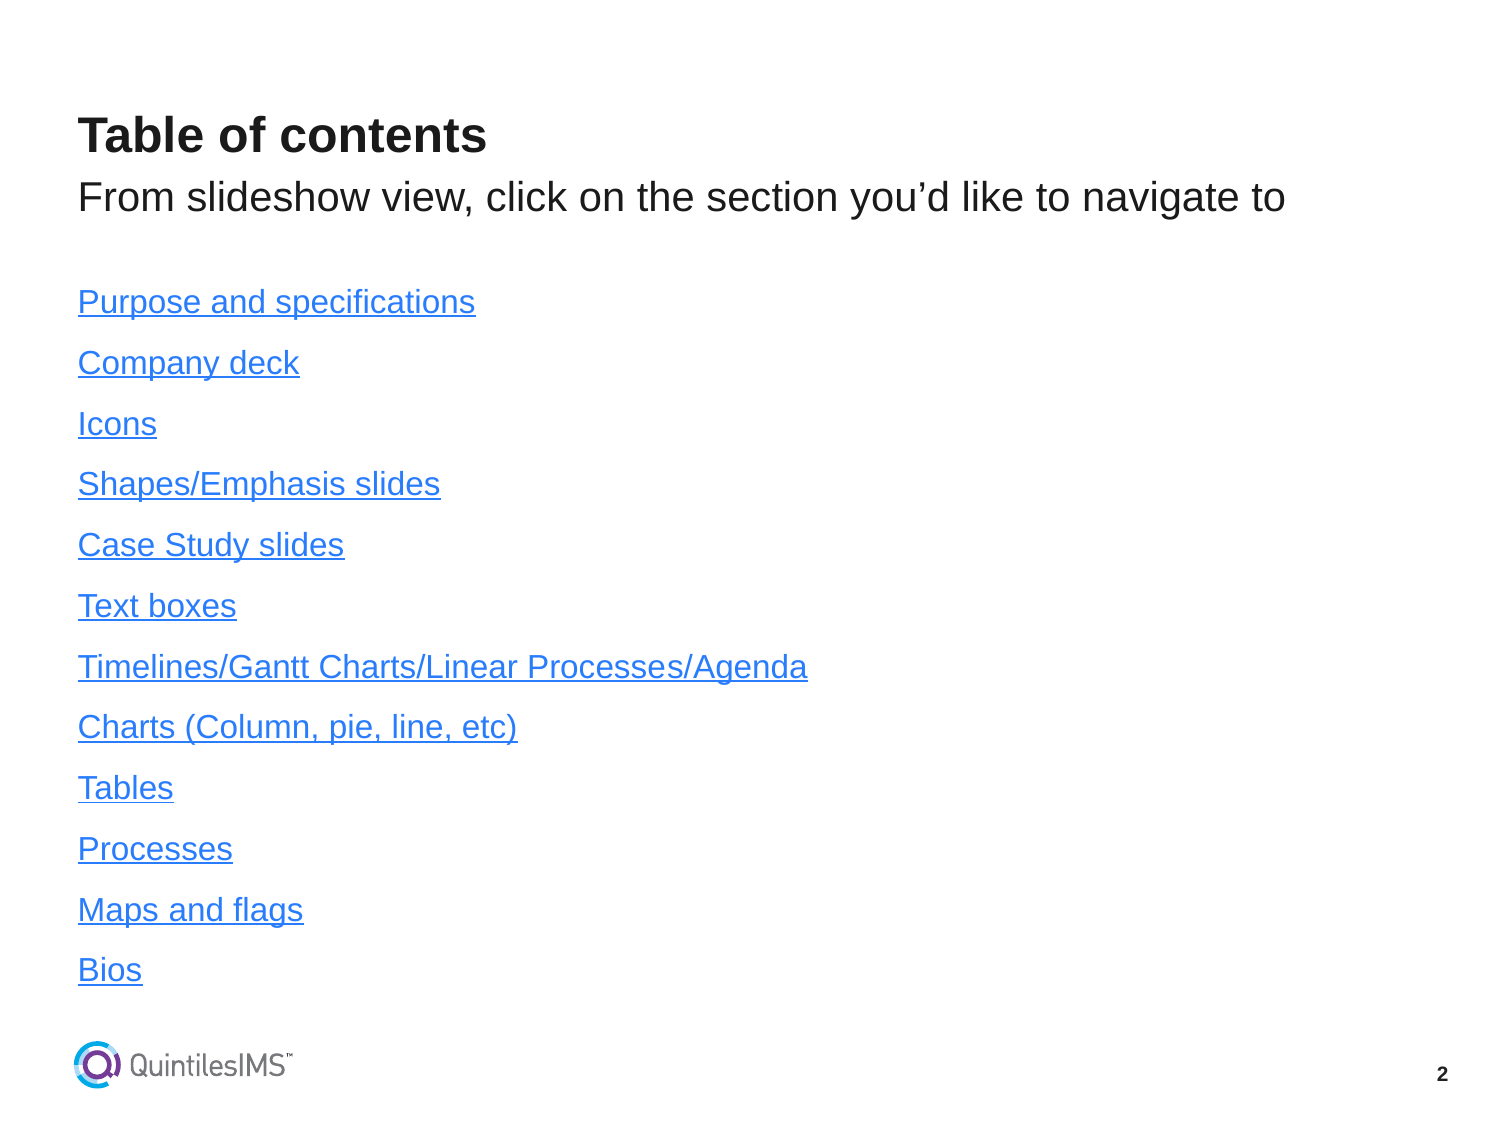

# Table of contents
From slideshow view, click on the section you’d like to navigate to
Purpose and specifications
Company deck
Icons
Shapes/Emphasis slides
Case Study slides
Text boxes
Timelines/Gantt Charts/Linear Processes/Agenda
Charts (Column, pie, line, etc)
Tables
Processes
Maps and flags
Bios